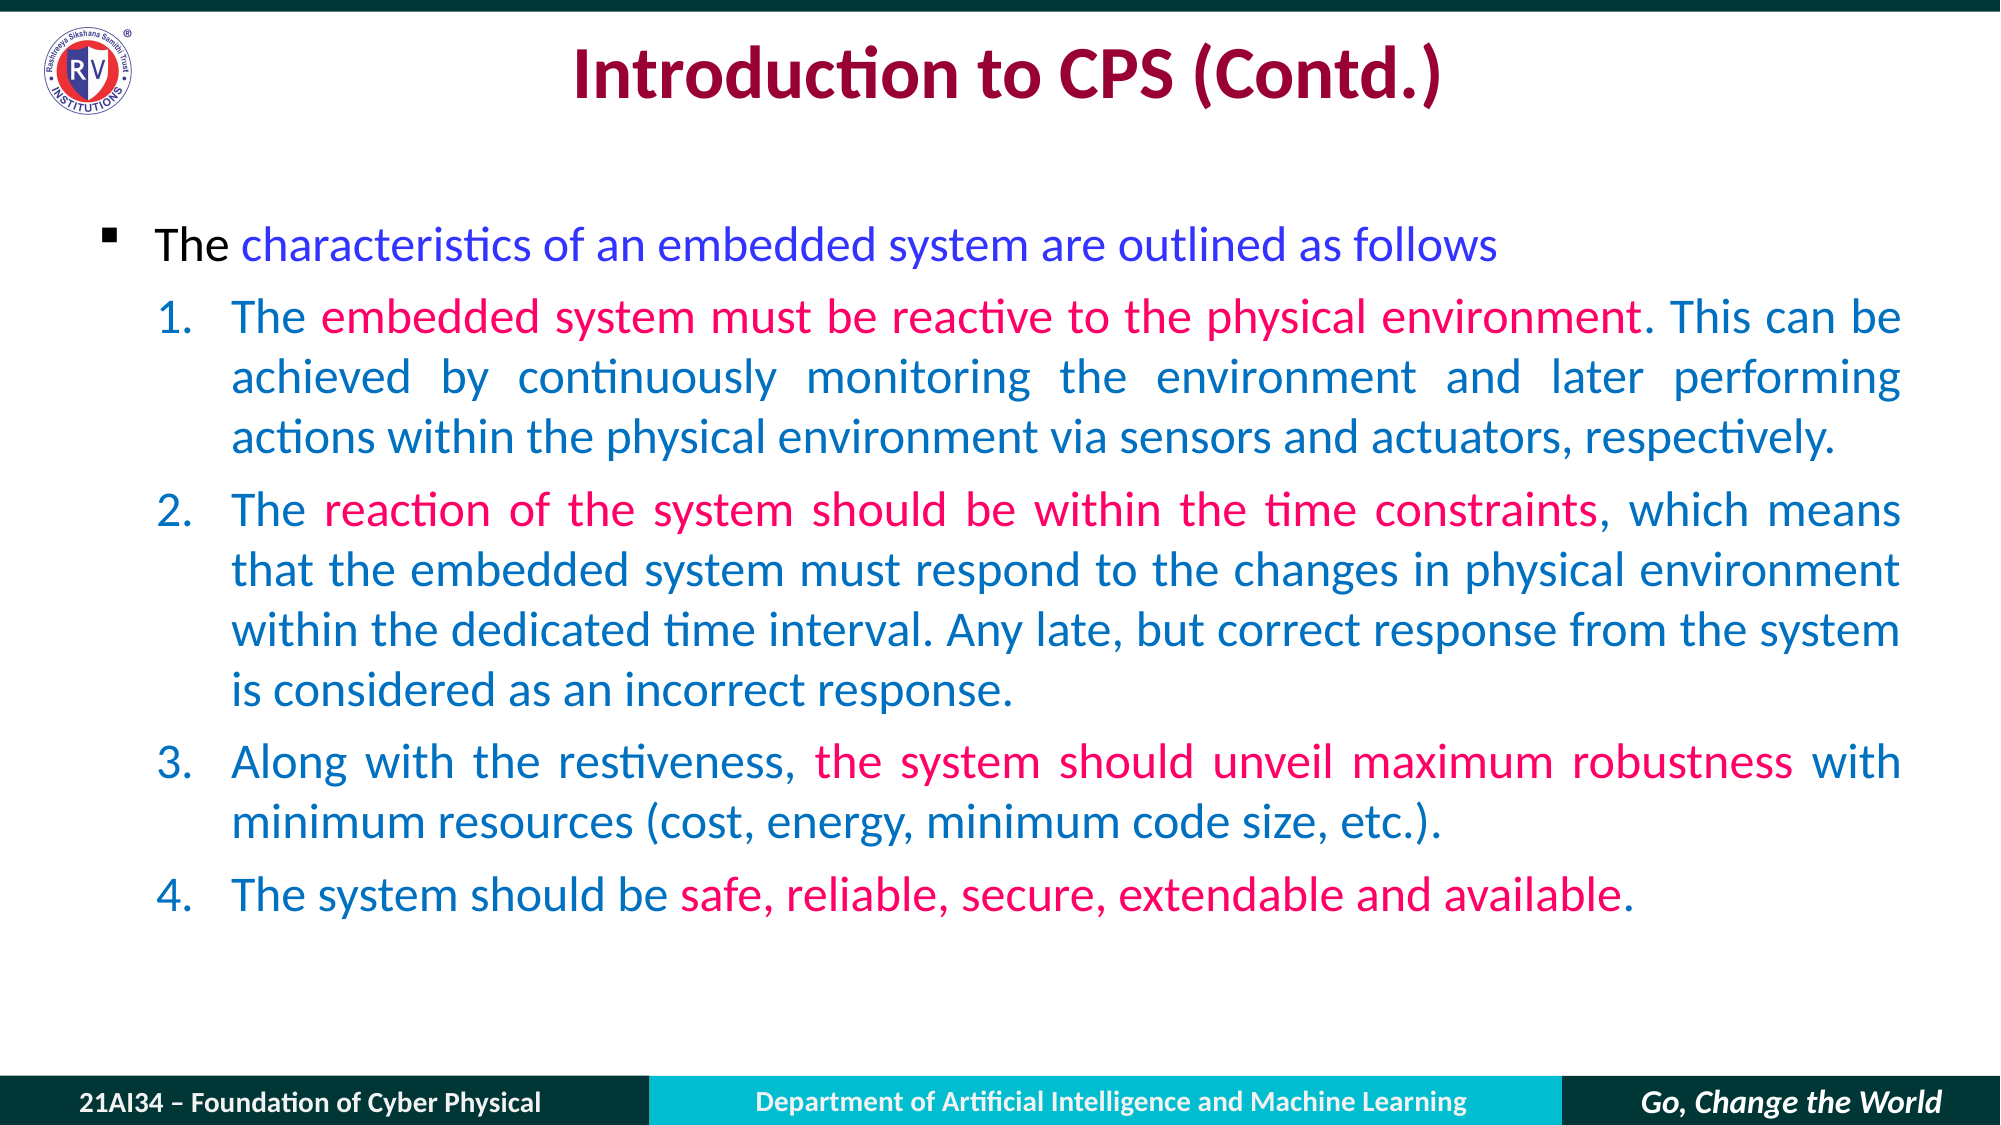

# Introduction to CPS (Contd.)
The characteristics of an embedded system are outlined as follows
The embedded system must be reactive to the physical environment. This can be achieved by continuously monitoring the environment and later performing actions within the physical environment via sensors and actuators, respectively.
The reaction of the system should be within the time constraints, which means that the embedded system must respond to the changes in physical environment within the dedicated time interval. Any late, but correct response from the system is considered as an incorrect response.
Along with the restiveness, the system should unveil maximum robustness with minimum resources (cost, energy, minimum code size, etc.).
The system should be safe, reliable, secure, extendable and available.